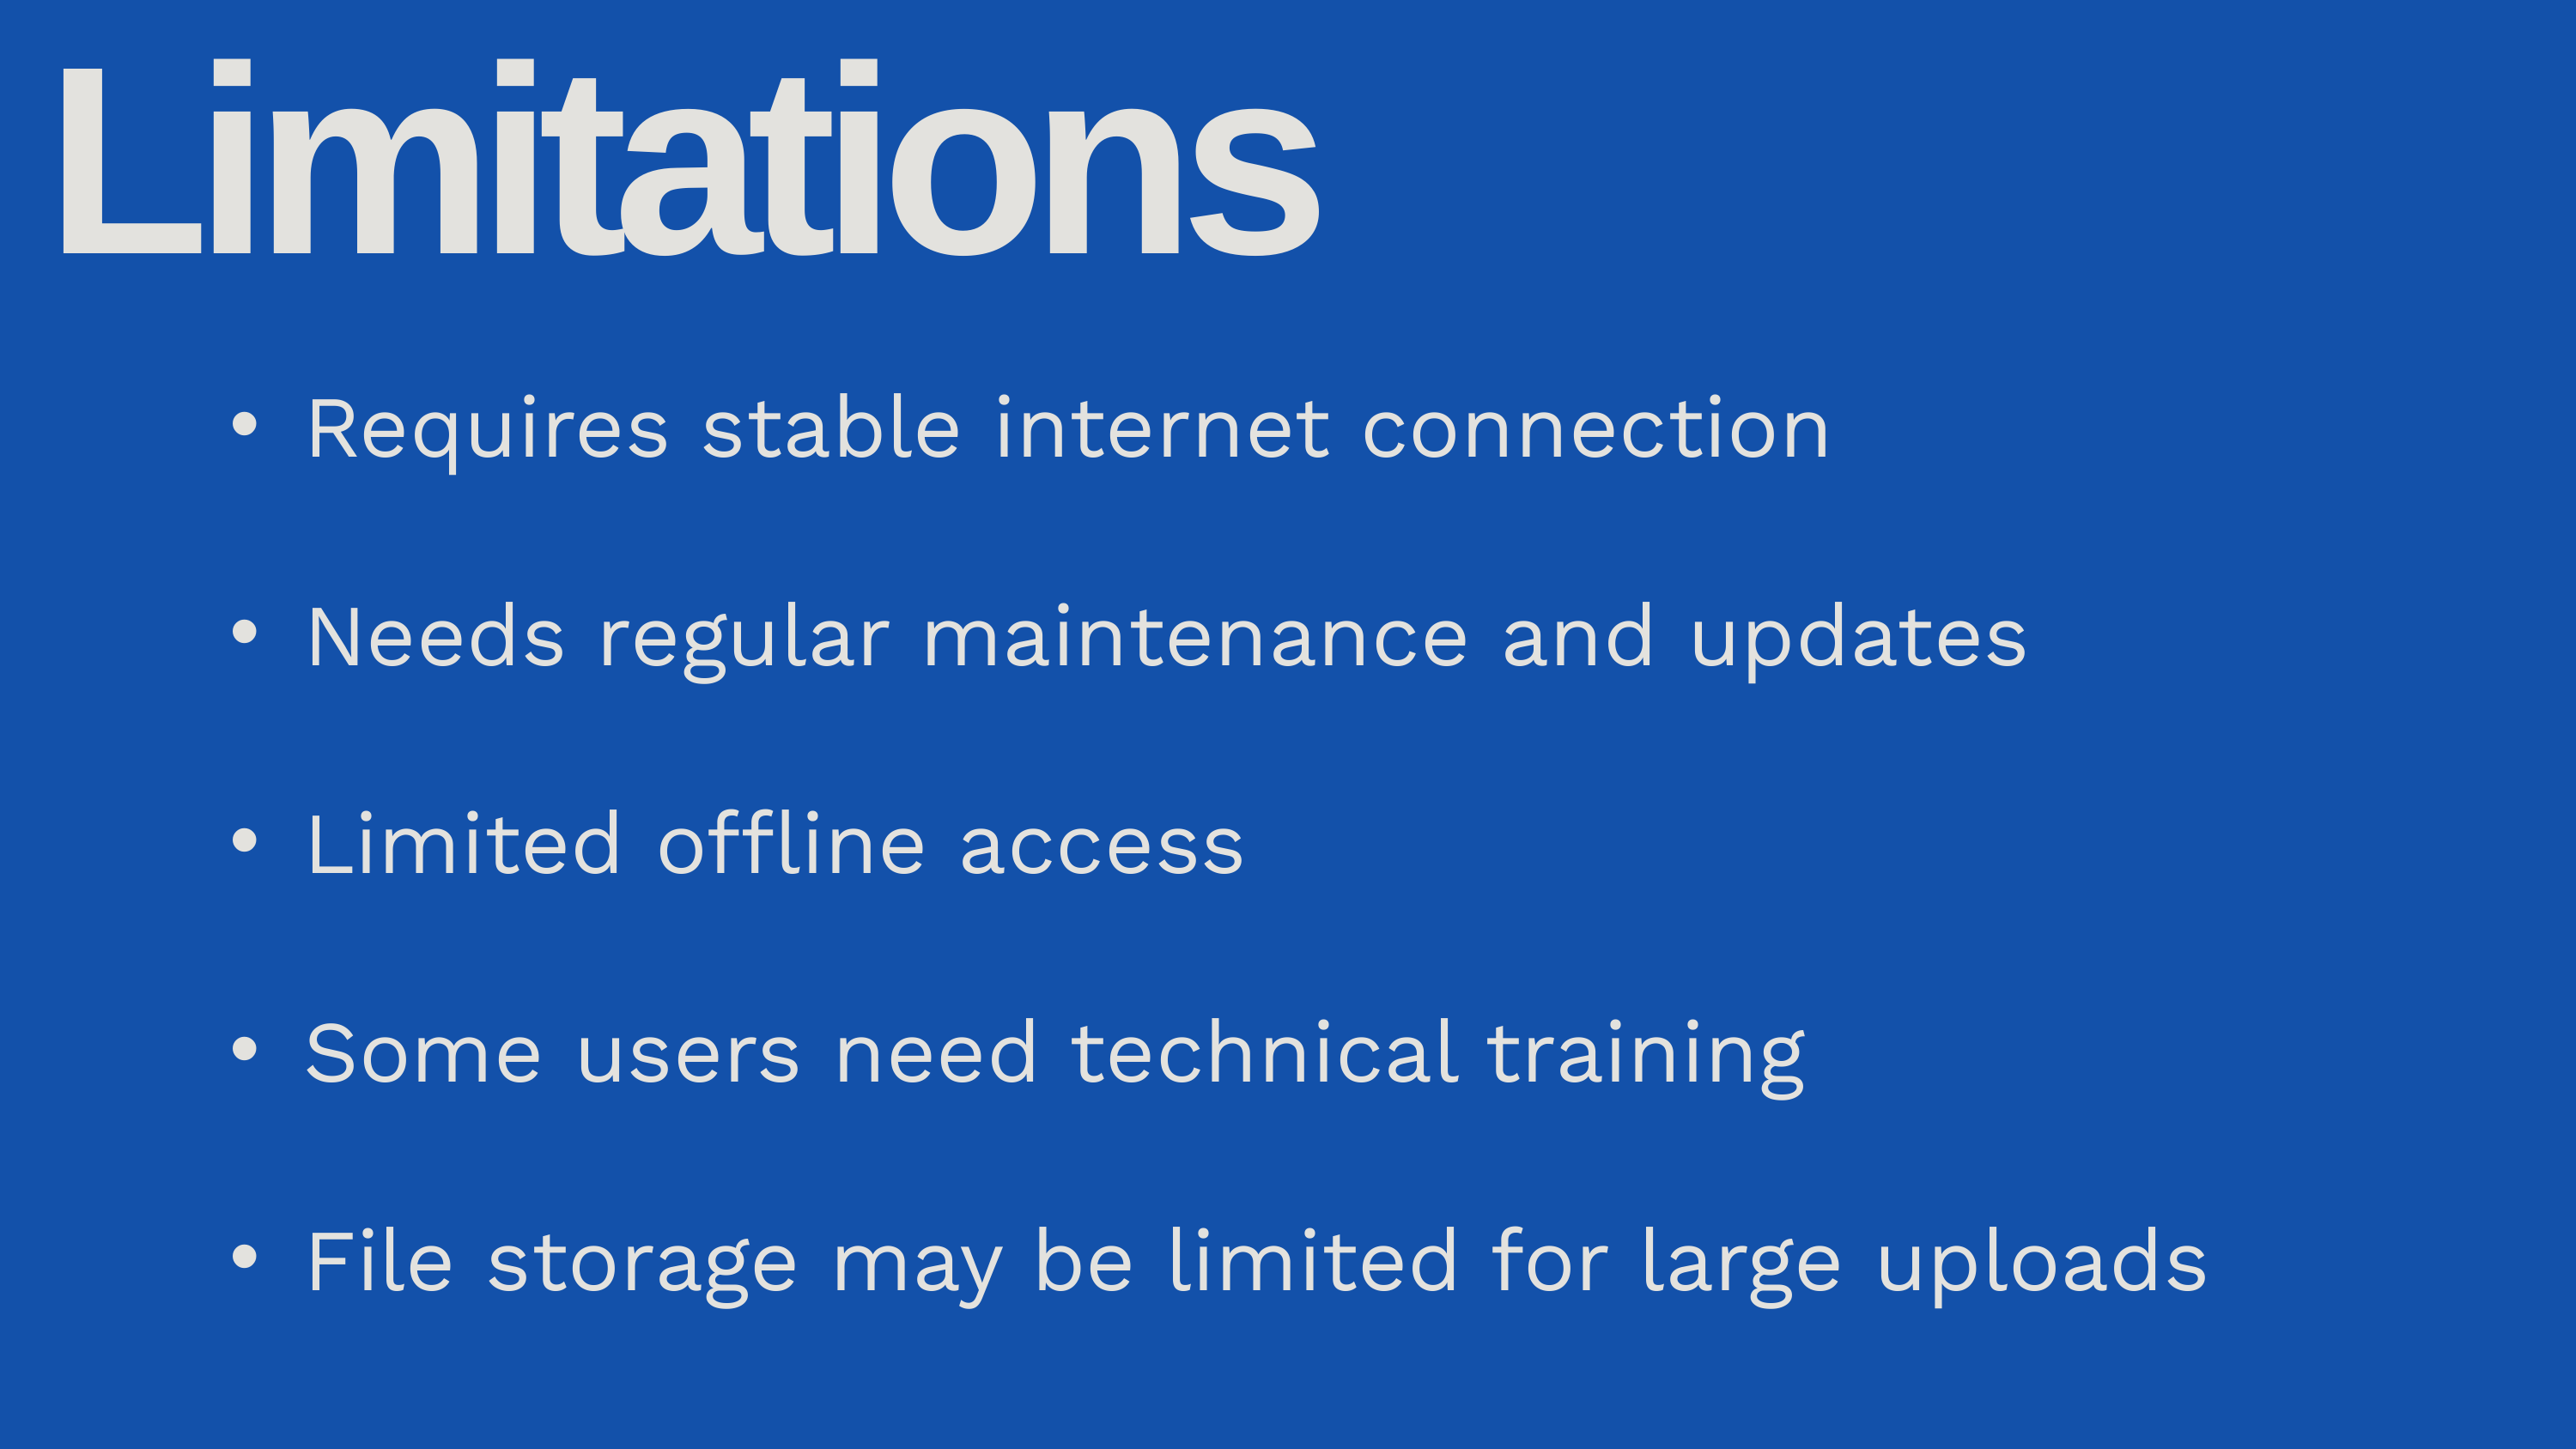

Limitations
Requires stable internet connection

Needs regular maintenance and updates

Limited offline access

Some users need technical training

File storage may be limited for large uploads